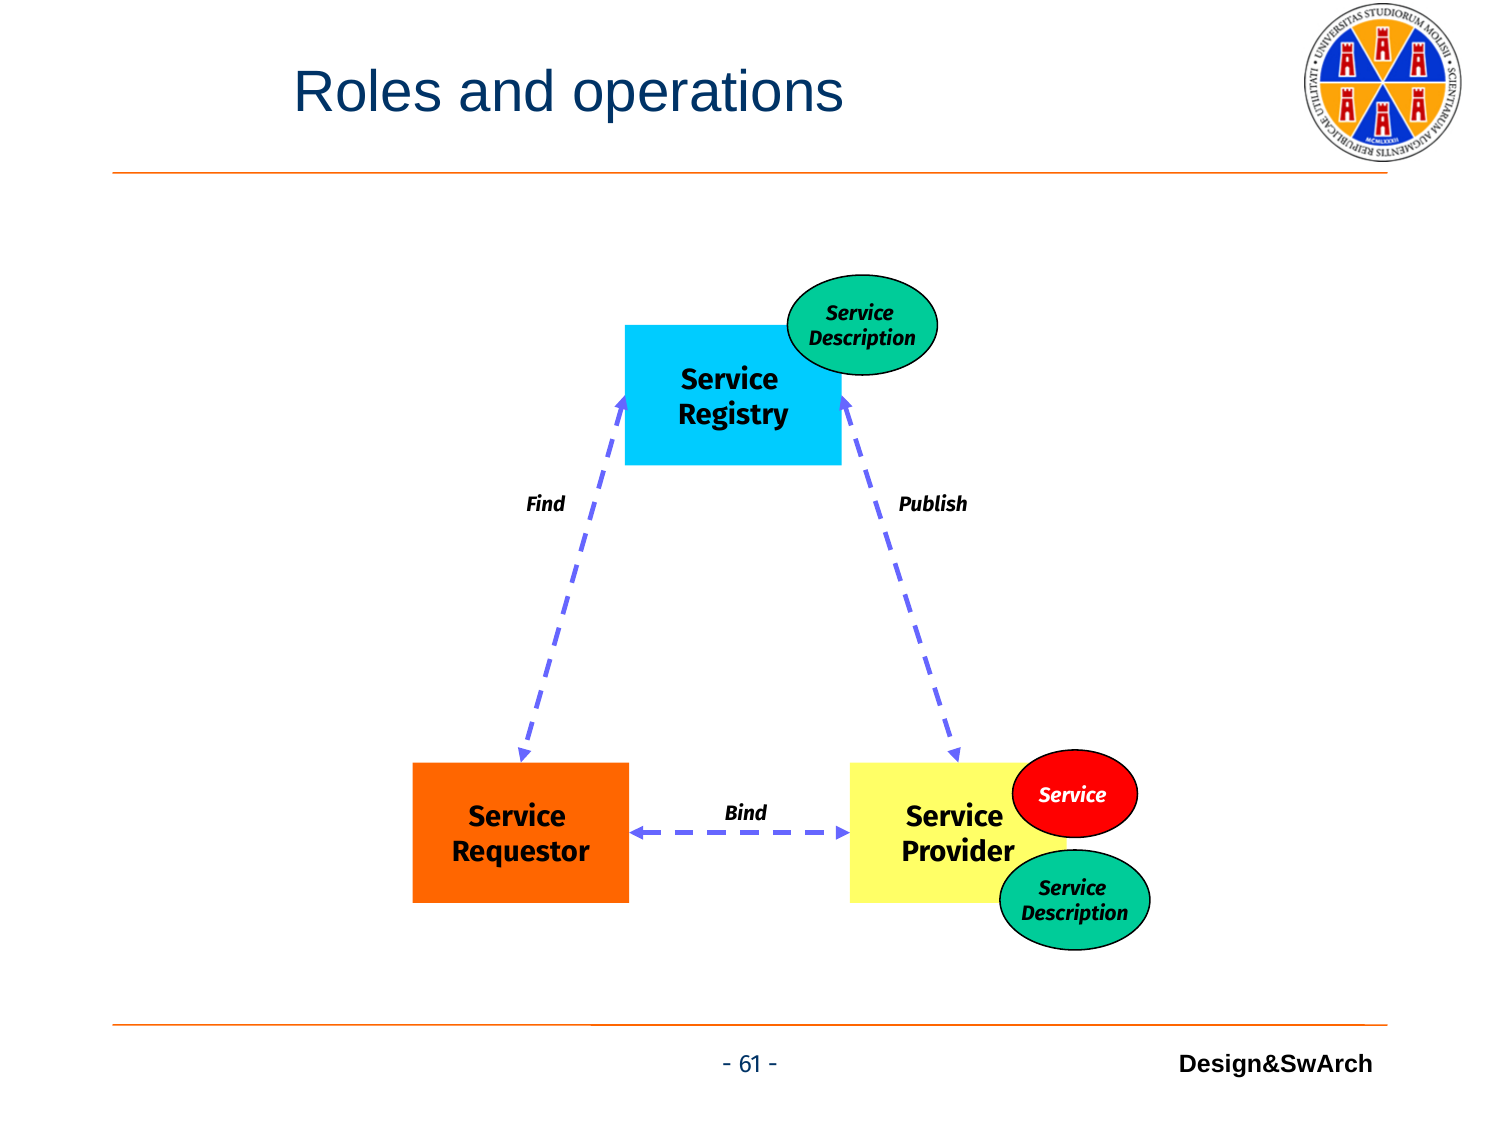

# Roles and operations
Service
Description
Publish

Service
Registry
Find

Service
Service
Description
Service
Requestor
Service
Provider
Bind

- 61 -
Design&SwArch